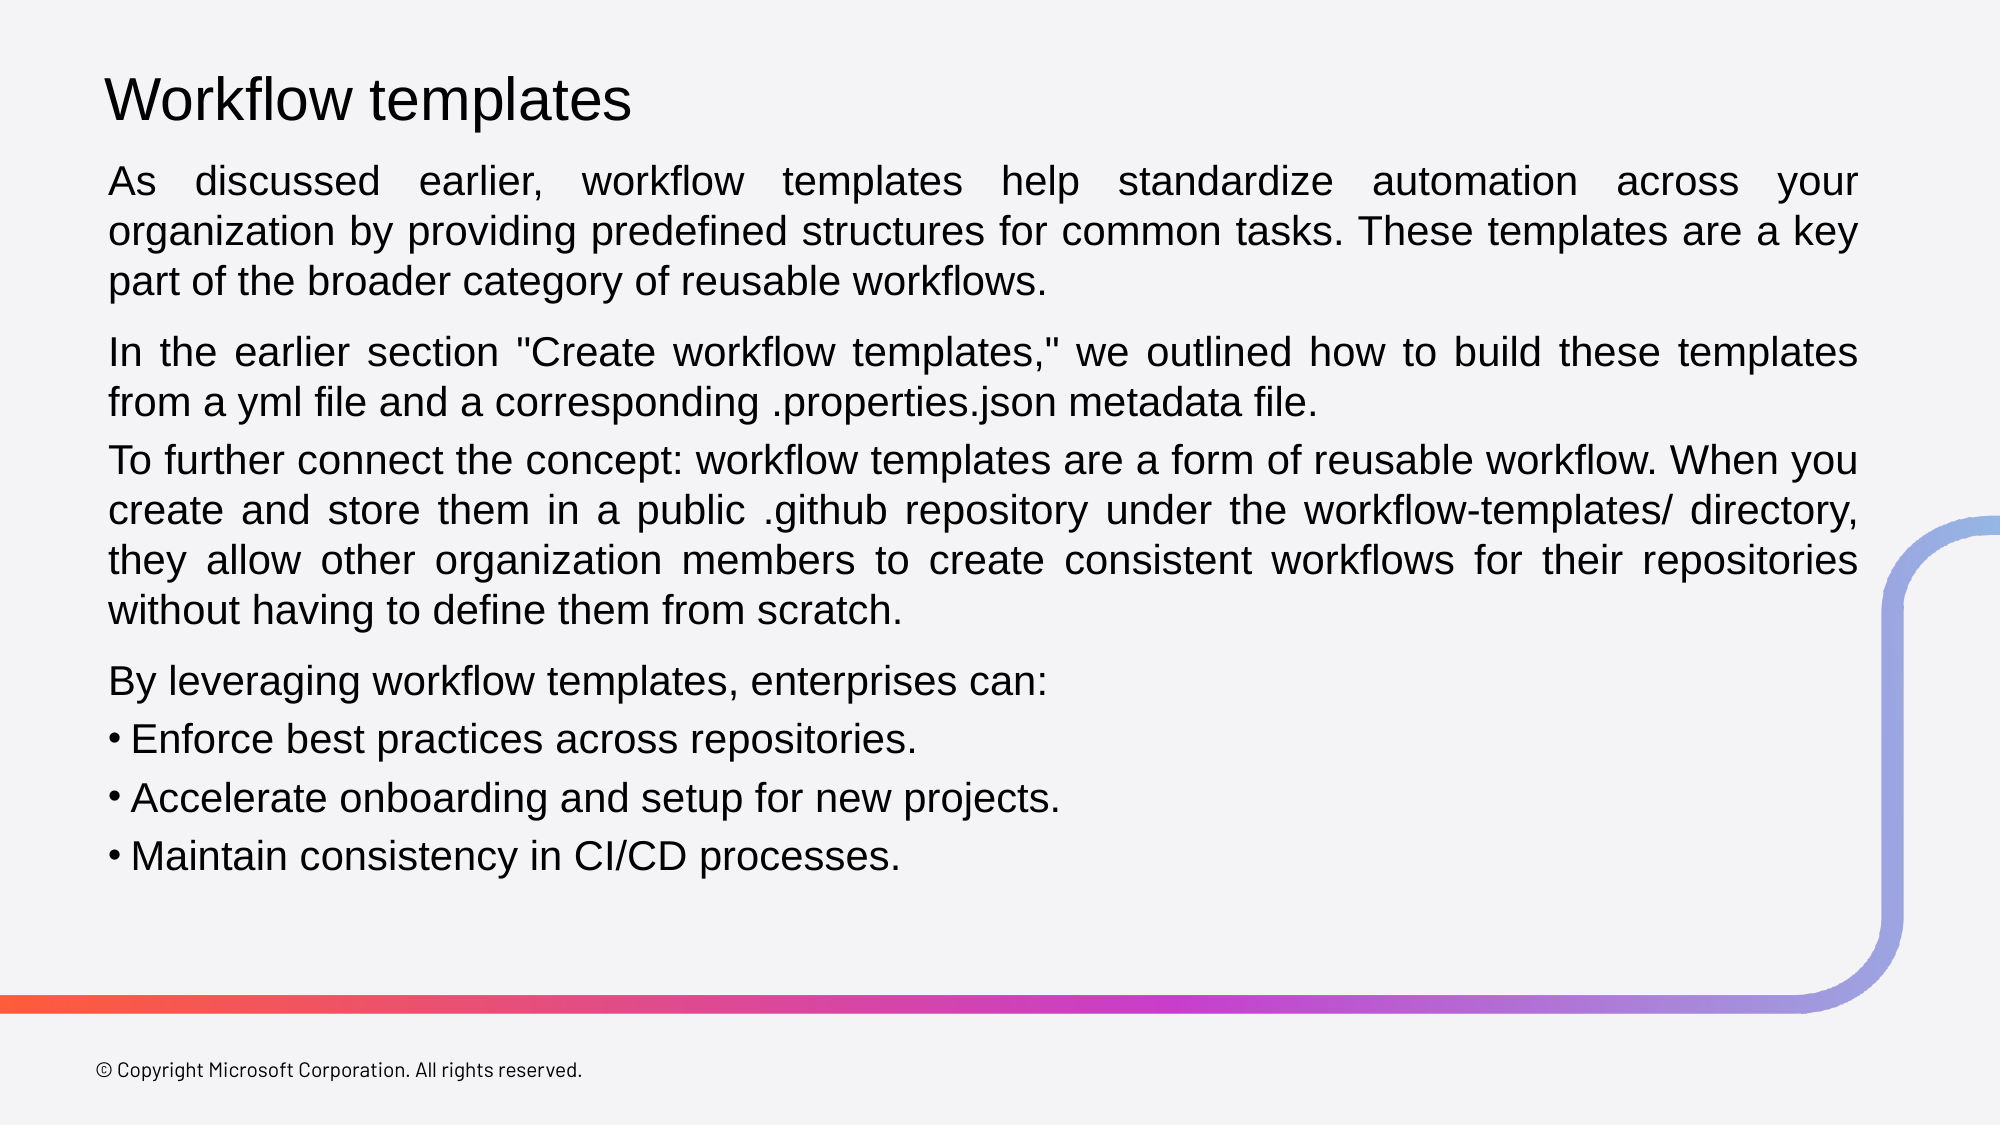

# Workflow templates
As discussed earlier, workflow templates help standardize automation across your organization by providing predefined structures for common tasks. These templates are a key part of the broader category of reusable workflows.
In the earlier section "Create workflow templates," we outlined how to build these templates from a yml file and a corresponding .properties.json metadata file.
To further connect the concept: workflow templates are a form of reusable workflow. When you create and store them in a public .github repository under the workflow-templates/ directory, they allow other organization members to create consistent workflows for their repositories without having to define them from scratch.
By leveraging workflow templates, enterprises can:
Enforce best practices across repositories.
Accelerate onboarding and setup for new projects.
Maintain consistency in CI/CD processes.
© Copyright Microsoft Corporation. All rights reserved.